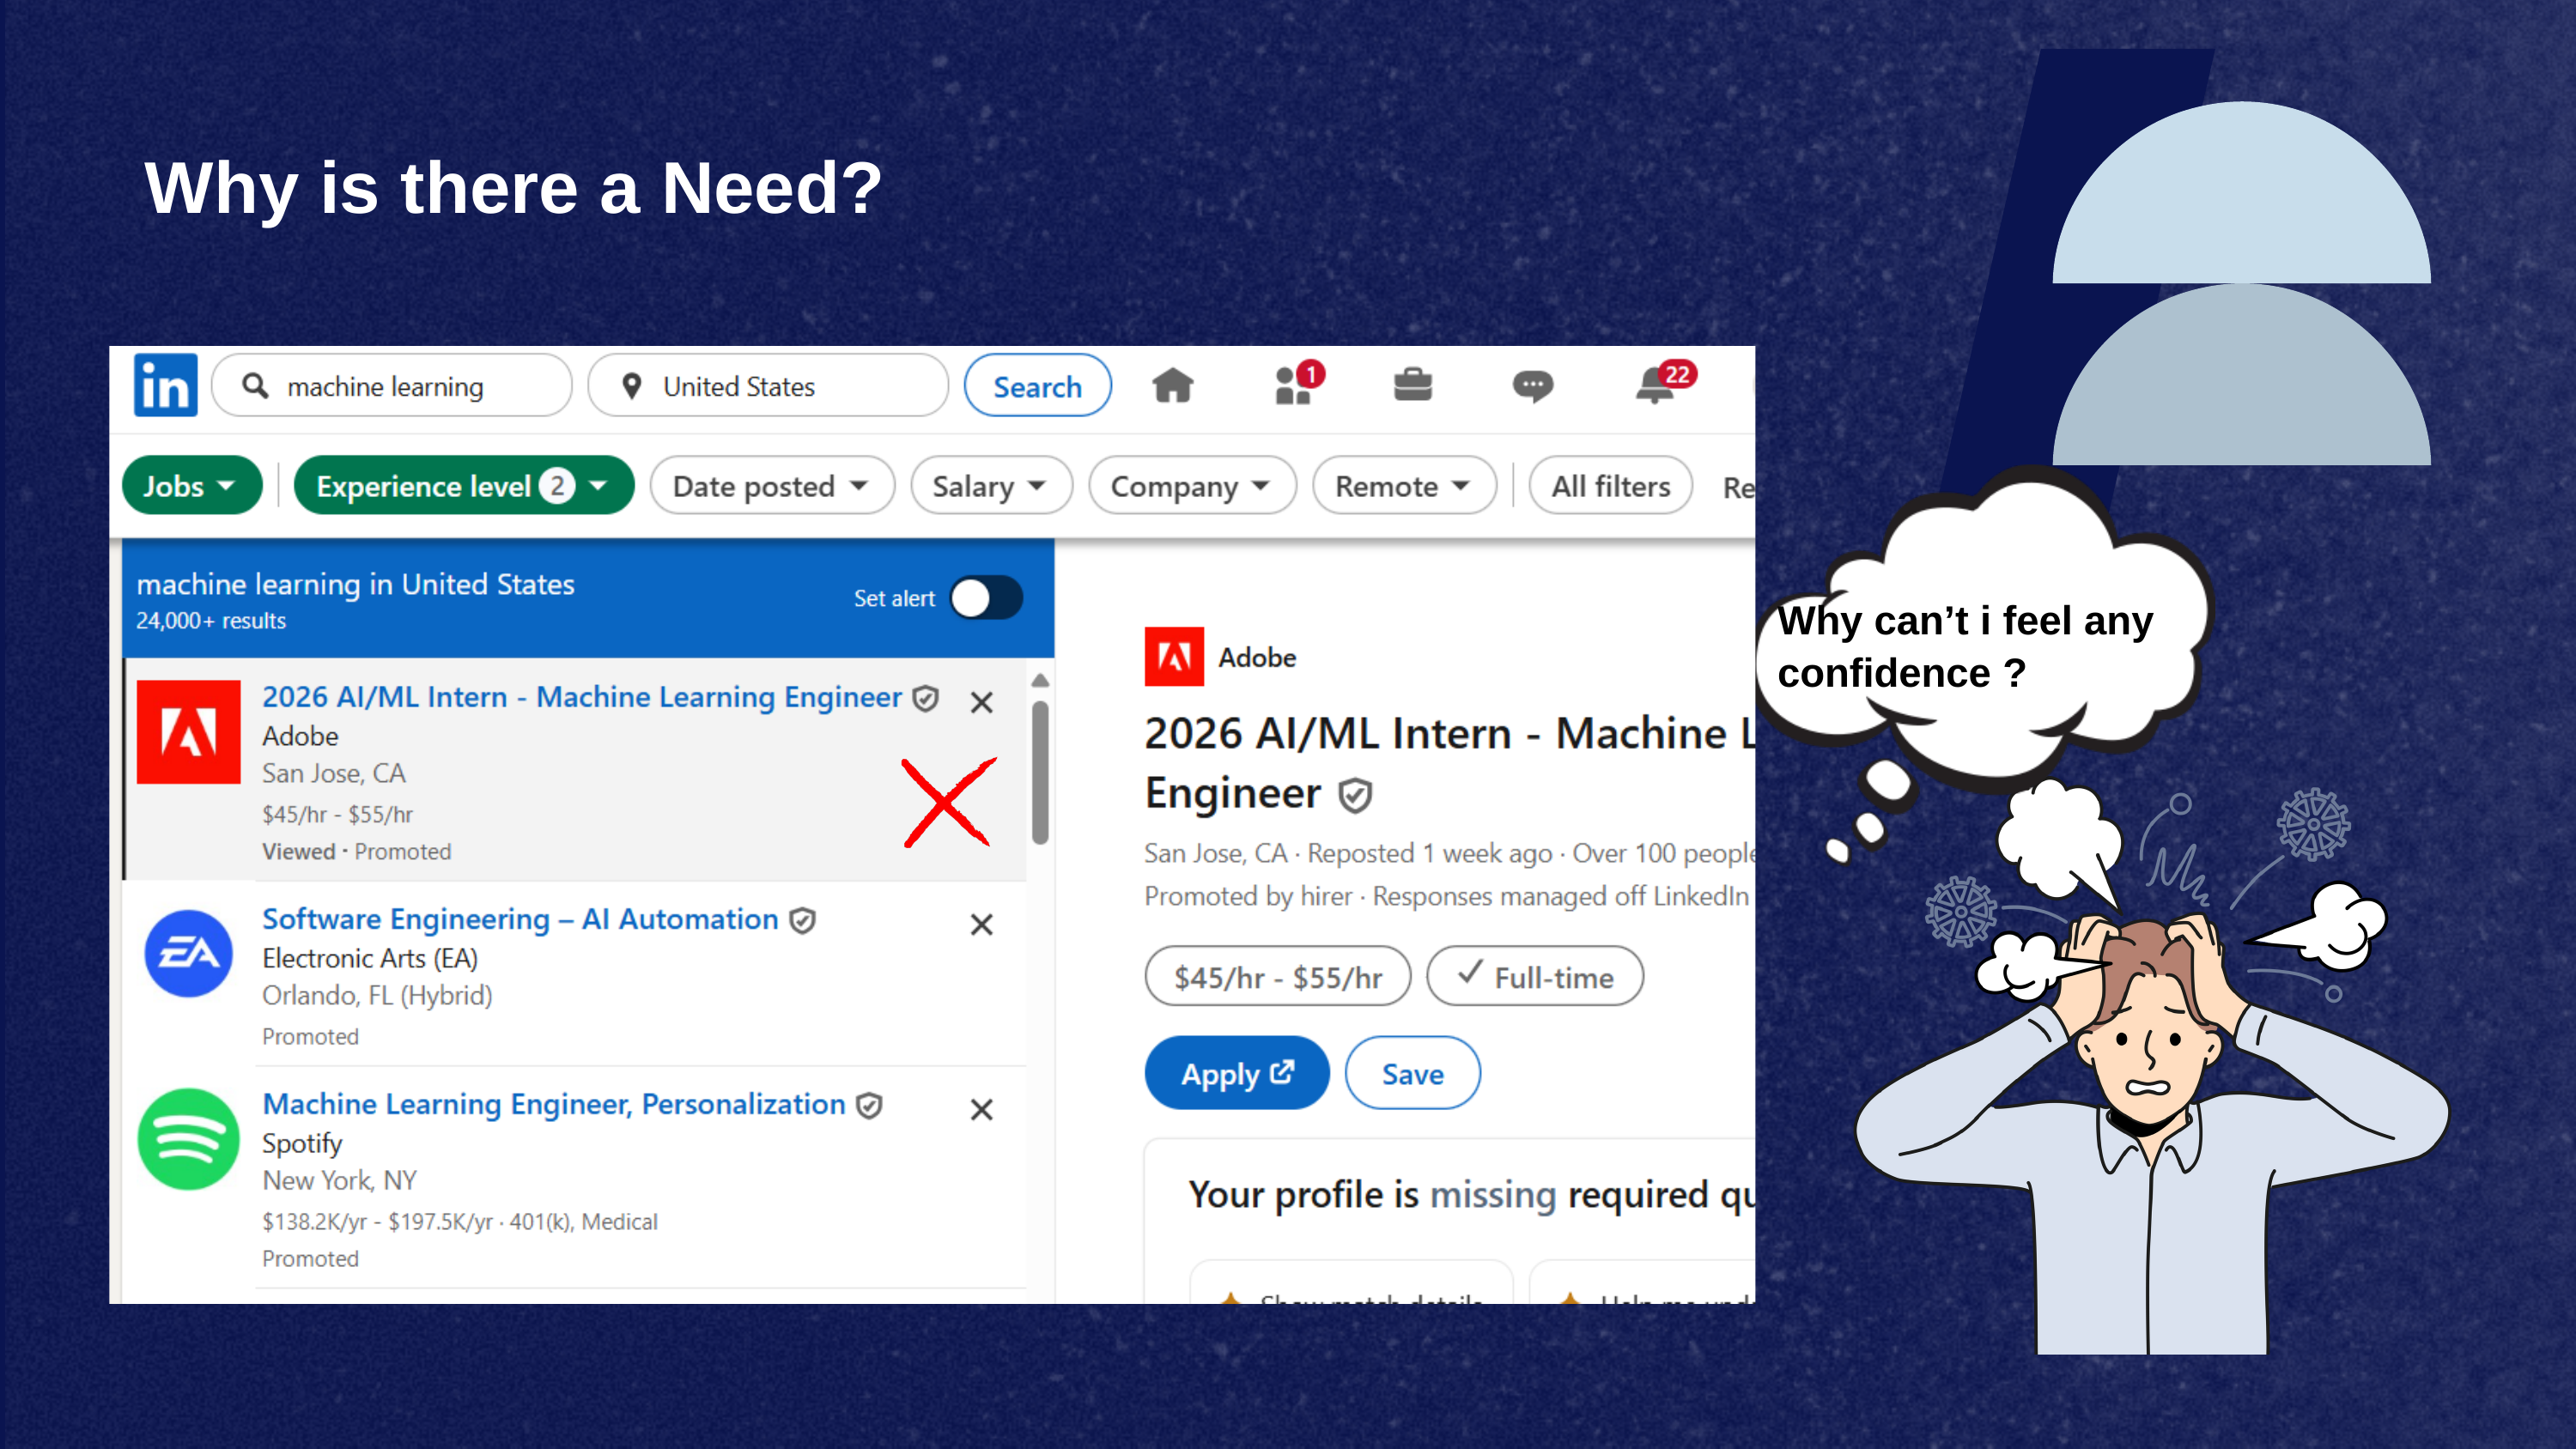

Why is there a Need?

Why can’t i feel any confidence ?